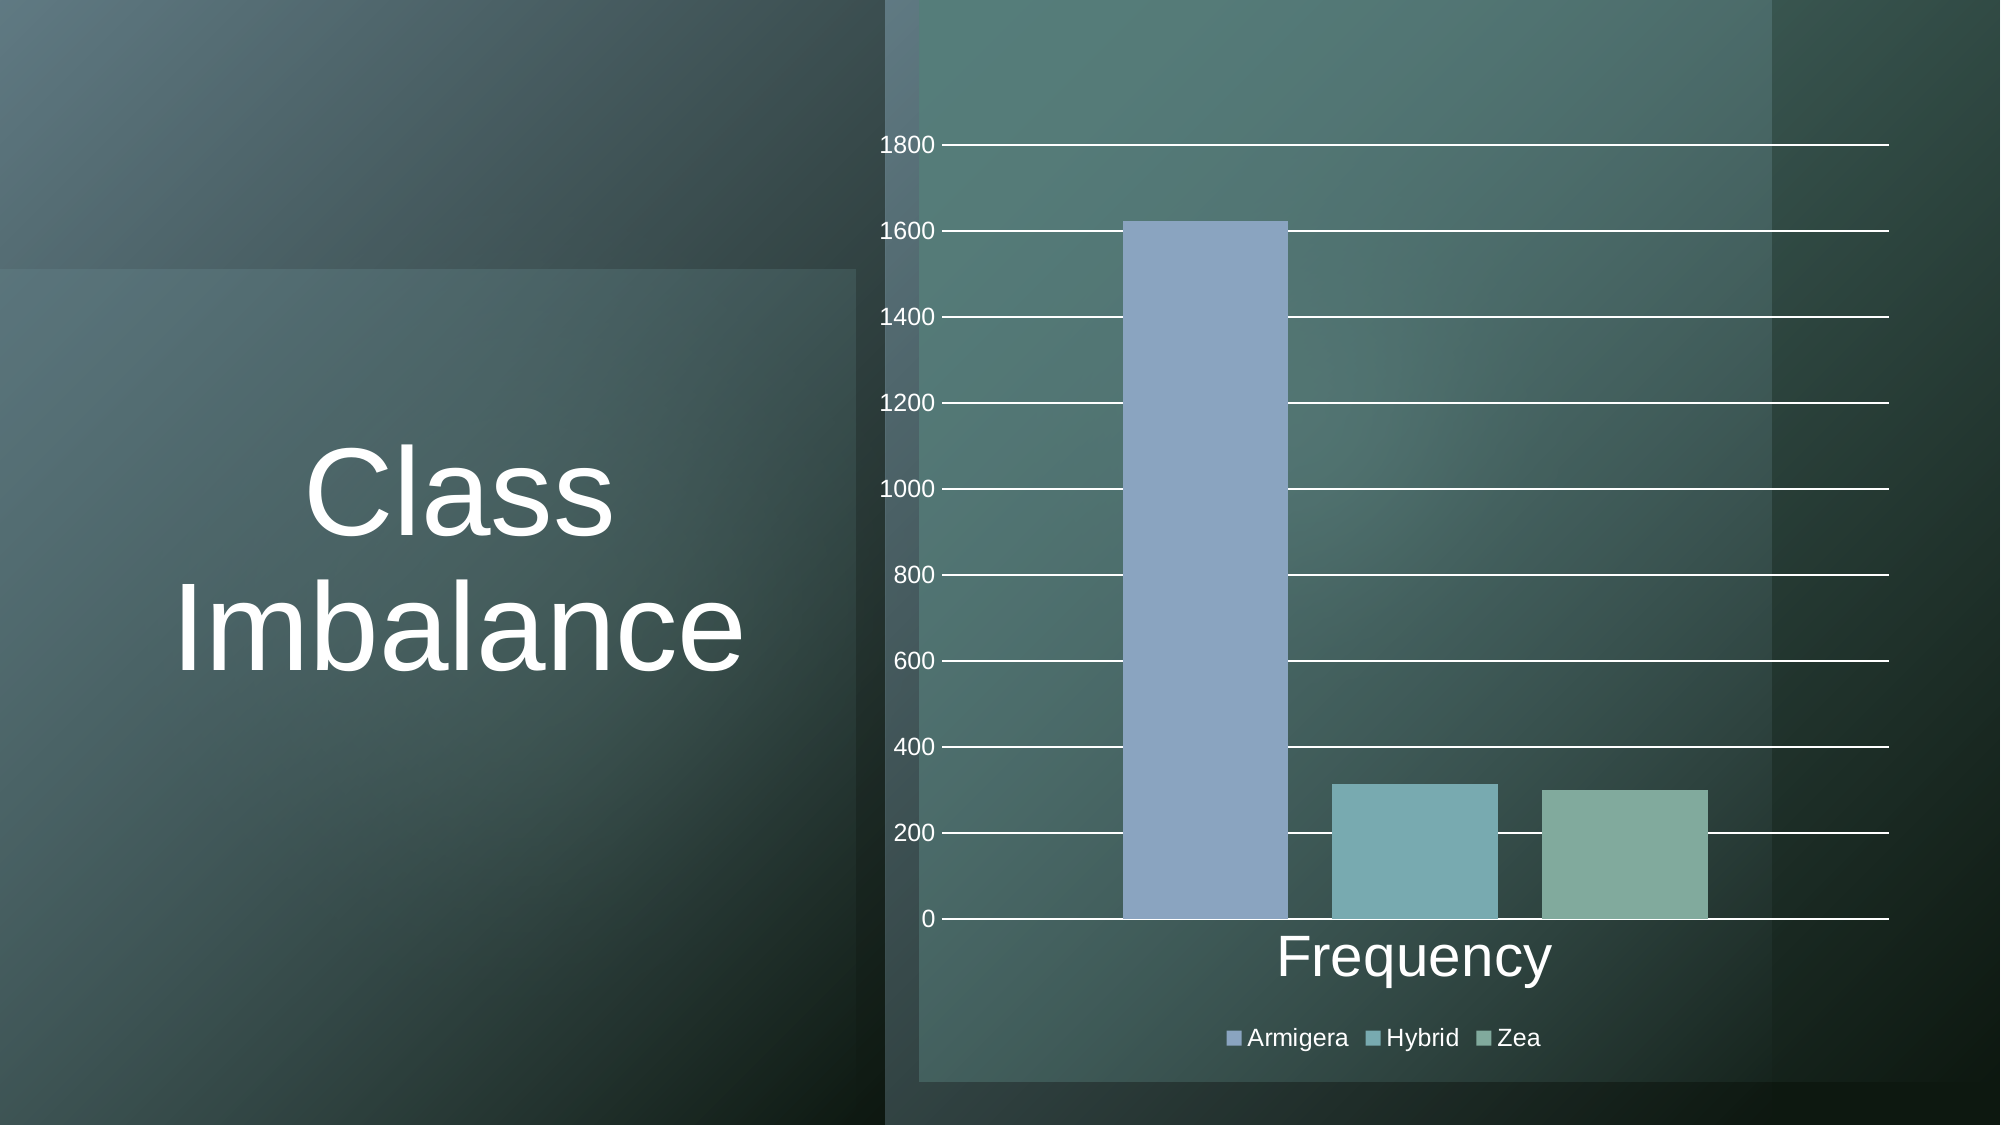

### Chart

| Category | Armigera | Hybrid | Zea |
|---|---|---|---|
| Frequency | 1624.0 | 314.0 | 300.0 |
# Class Imbalance